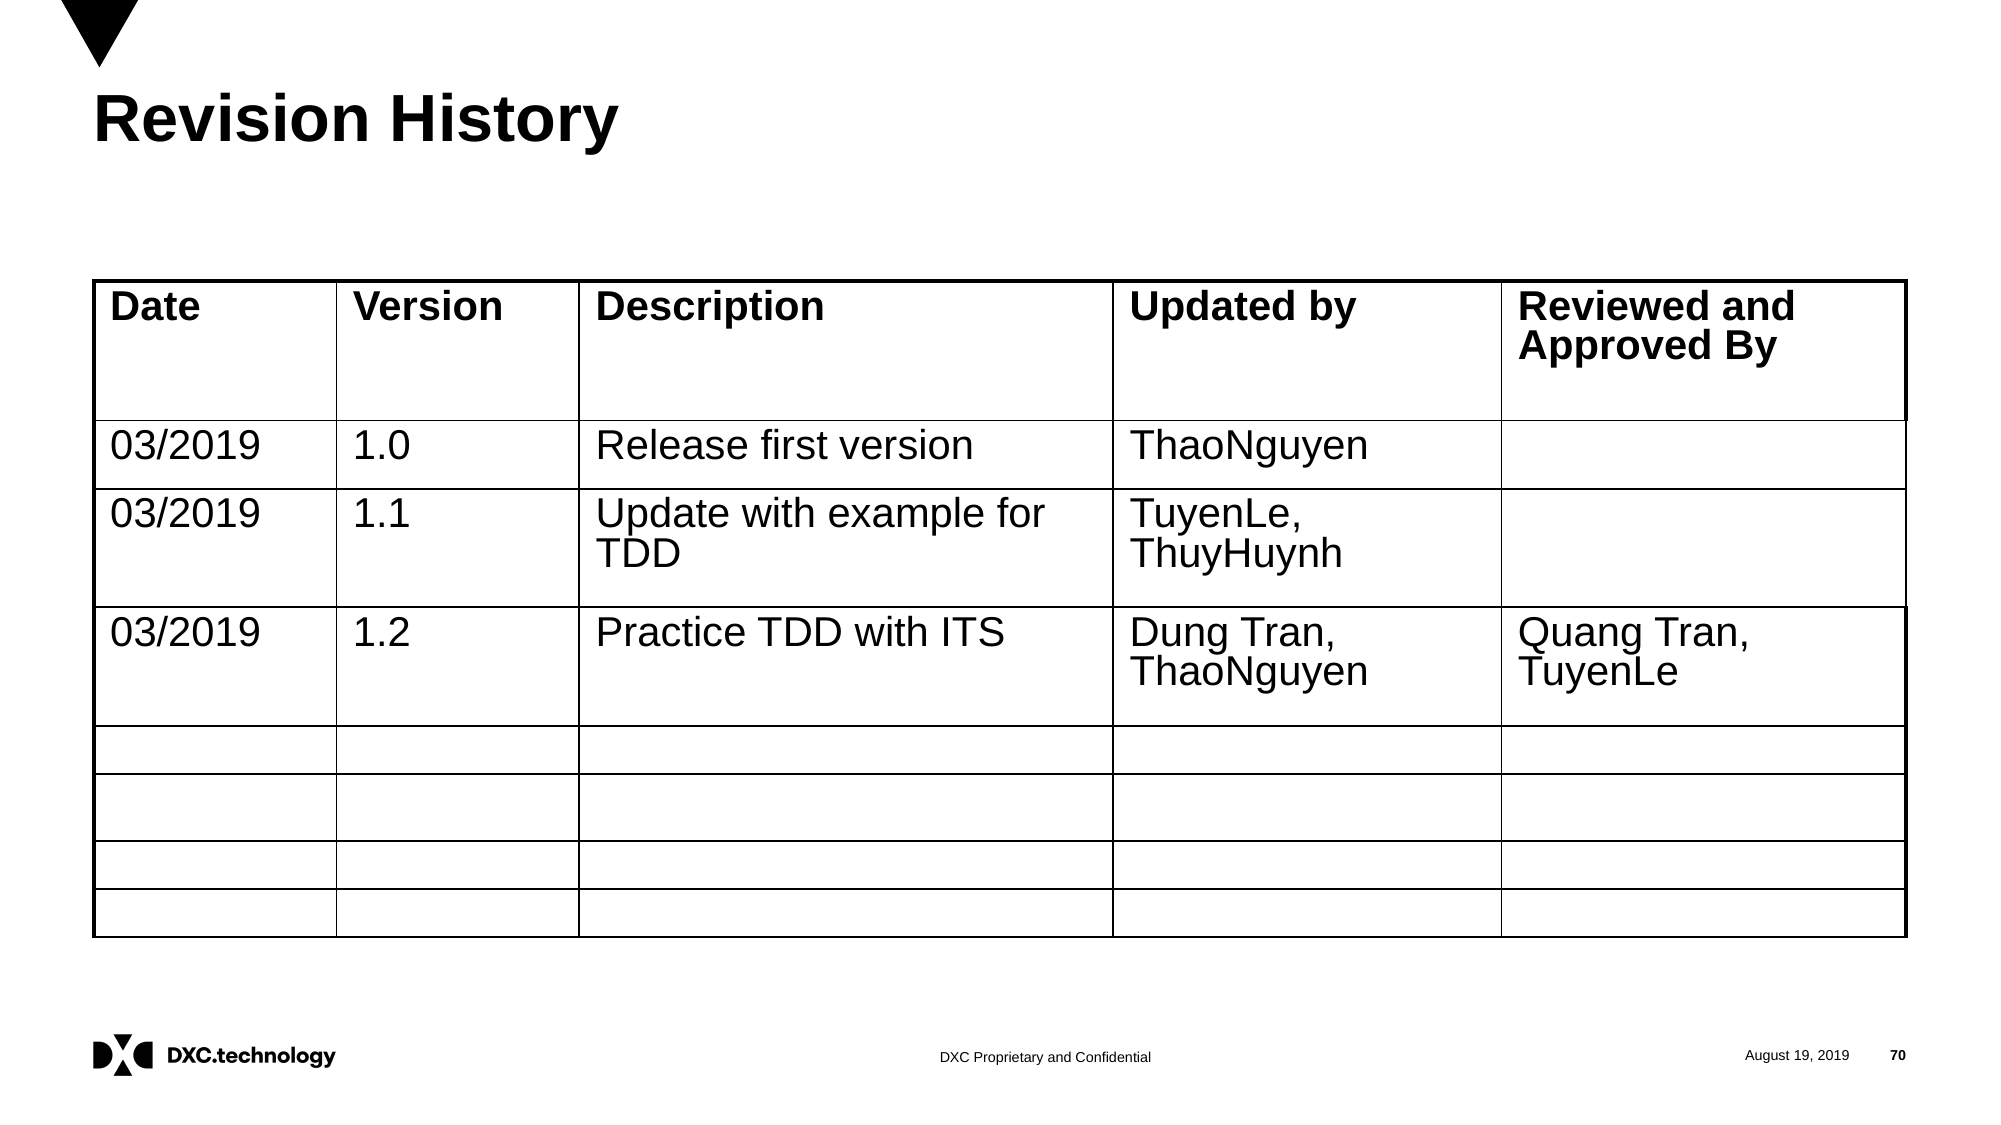

# Revision History
| Date | Version | Description | Updated by | Reviewed and Approved By |
| --- | --- | --- | --- | --- |
| 03/2019 | 1.0 | Release first version | ThaoNguyen |  |
| 03/2019 | 1.1 | Update with example for TDD | TuyenLe, ThuyHuynh |  |
| 03/2019 | 1.2 | Practice TDD with ITS | Dung Tran, ThaoNguyen | Quang Tran, TuyenLe |
|  |  |  |  |  |
|  |  |  |  |  |
|  |  |  |  |  |
|  |  |  |  |  |